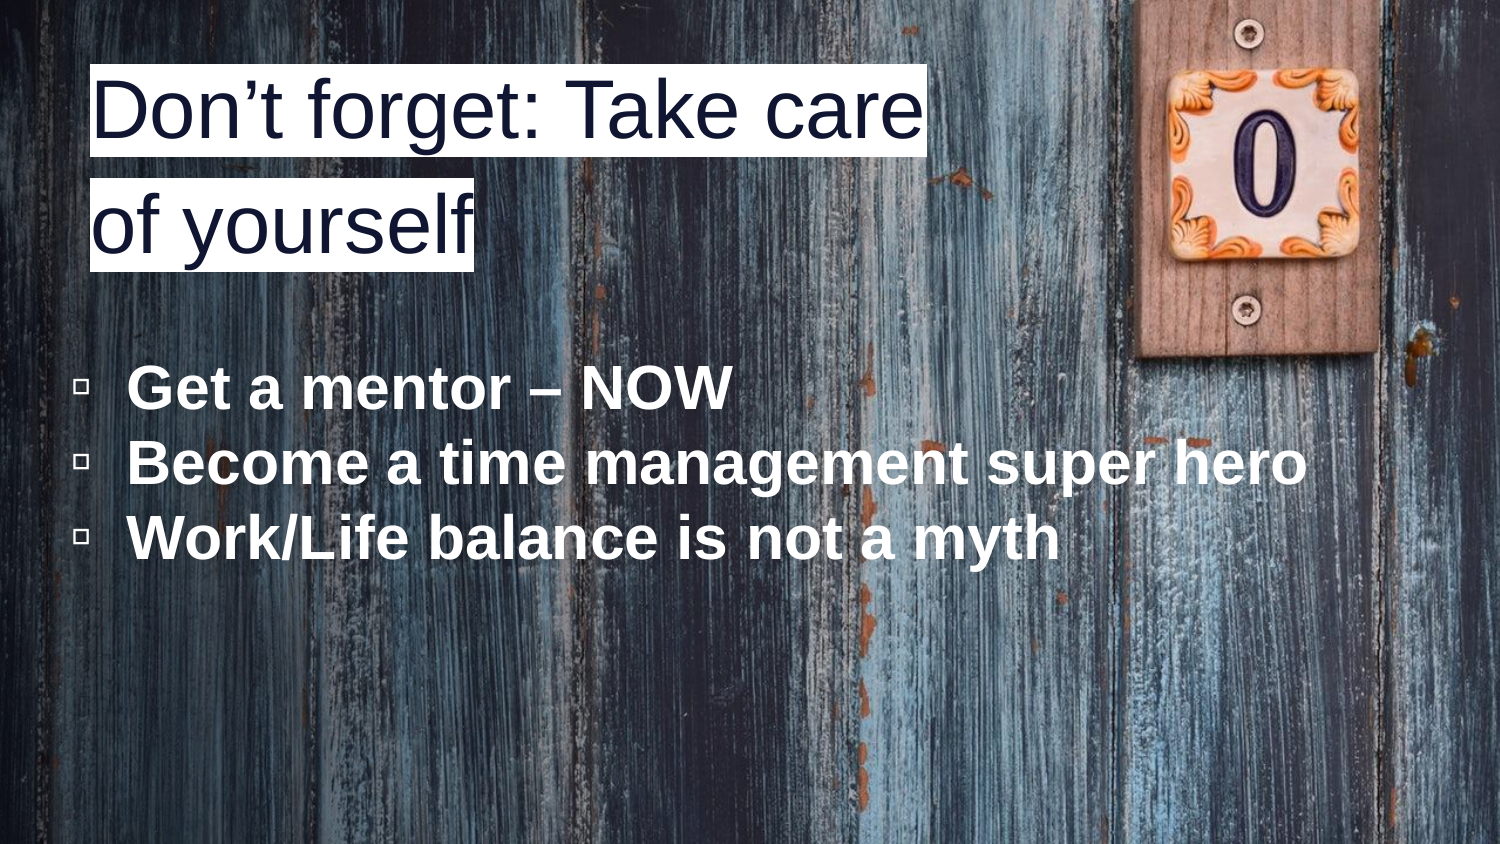

# Don’t forget: Take care of yourself
Get a mentor – NOW
Become a time management super hero
Work/Life balance is not a myth